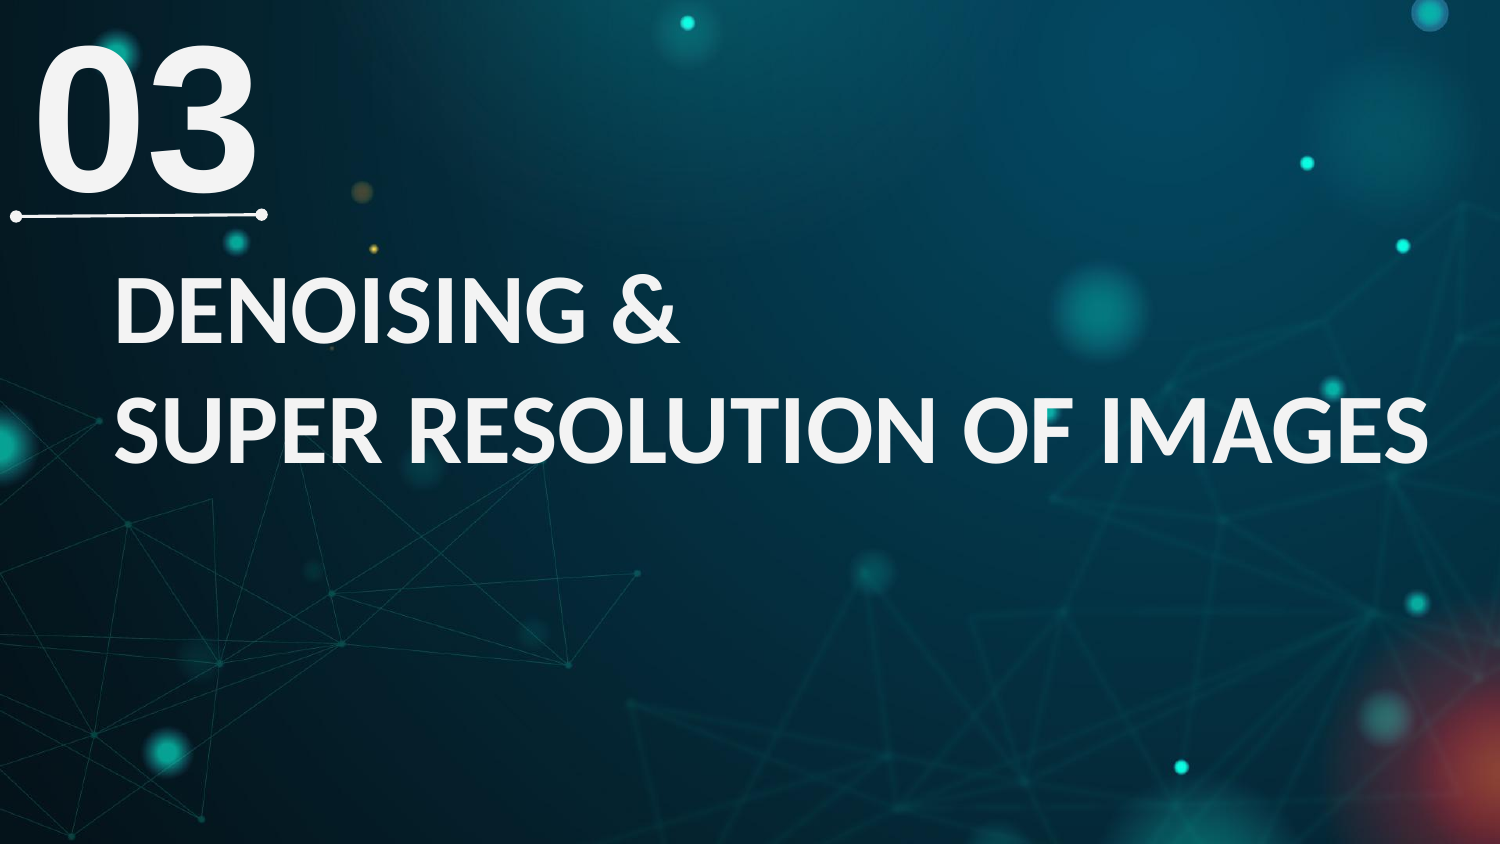

03
DENOISING &
SUPER RESOLUTION OF IMAGES